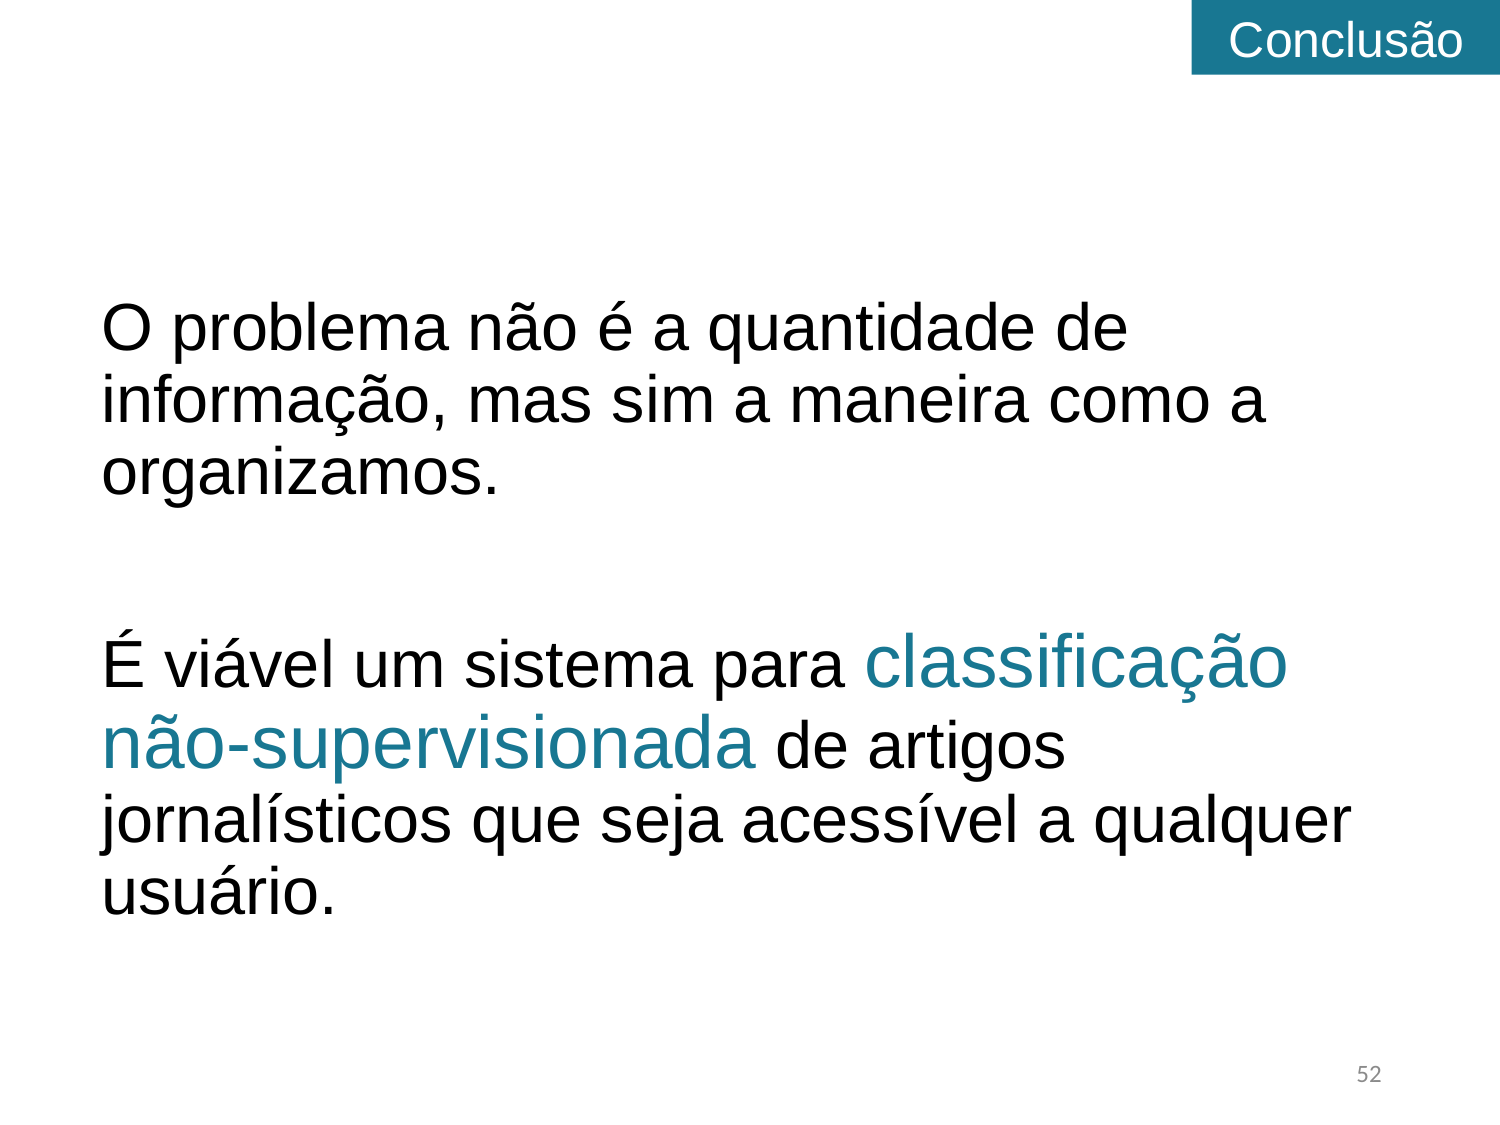

Conclusão
O problema não é a quantidade de informação, mas sim a maneira como a organizamos.

É viável um sistema para classificação não-supervisionada de artigos jornalísticos que seja acessível a qualquer usuário.

52